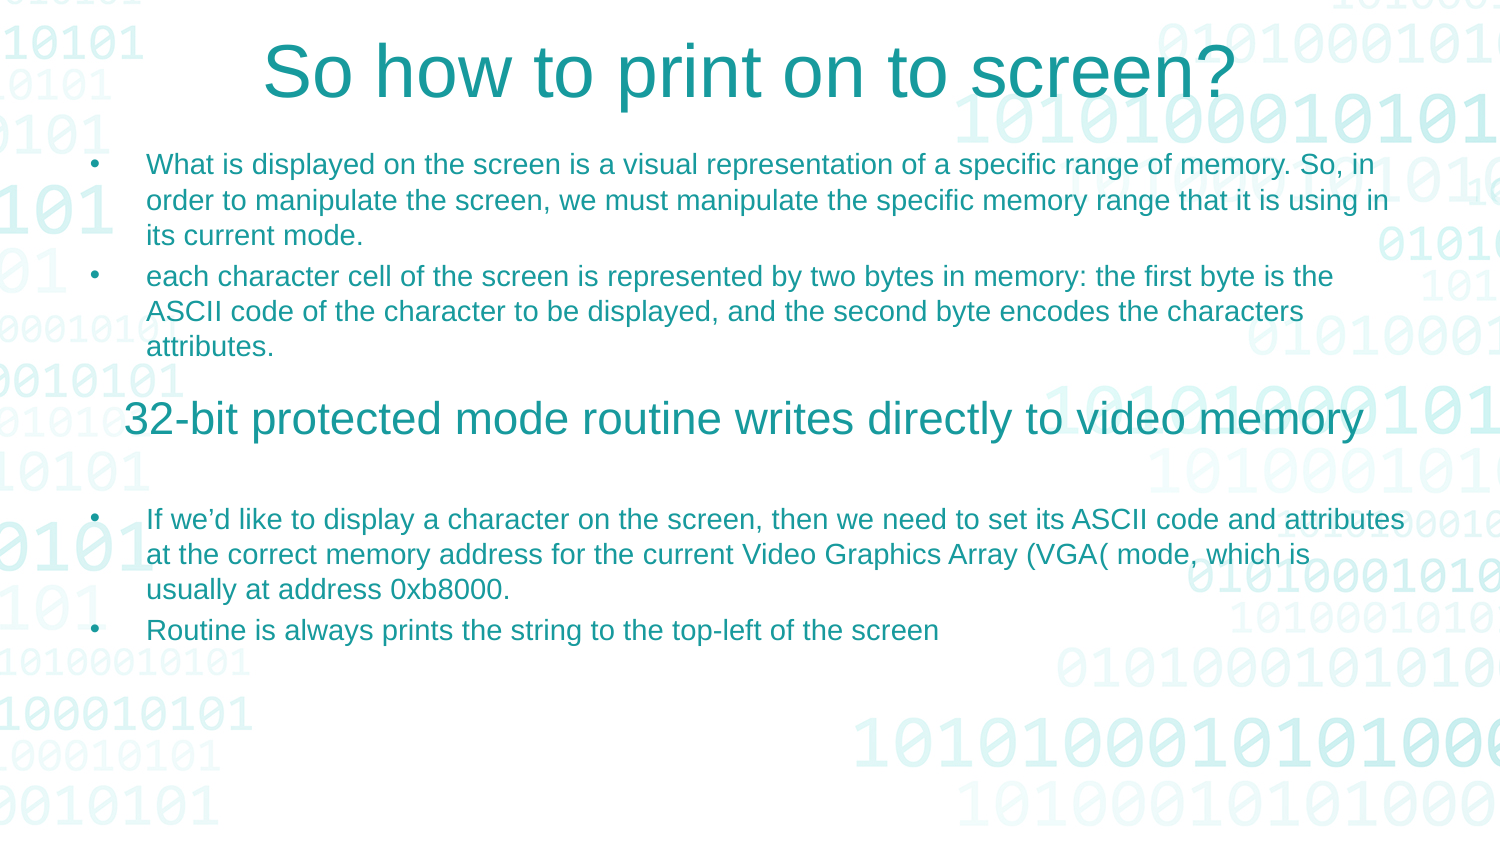

So how to print on to screen?
What is displayed on the screen is a visual representation of a specific range of memory. So, in order to manipulate the screen, we must manipulate the specific memory range that it is using in its current mode.
each character cell of the screen is represented by two bytes in memory: the first byte is the ASCII code of the character to be displayed, and the second byte encodes the characters attributes.
32-bit protected mode routine writes directly to video memory
If we’d like to display a character on the screen, then we need to set its ASCII code and attributes at the correct memory address for the current Video Graphics Array (VGA( mode, which is usually at address 0xb8000.
Routine is always prints the string to the top-left of the screen